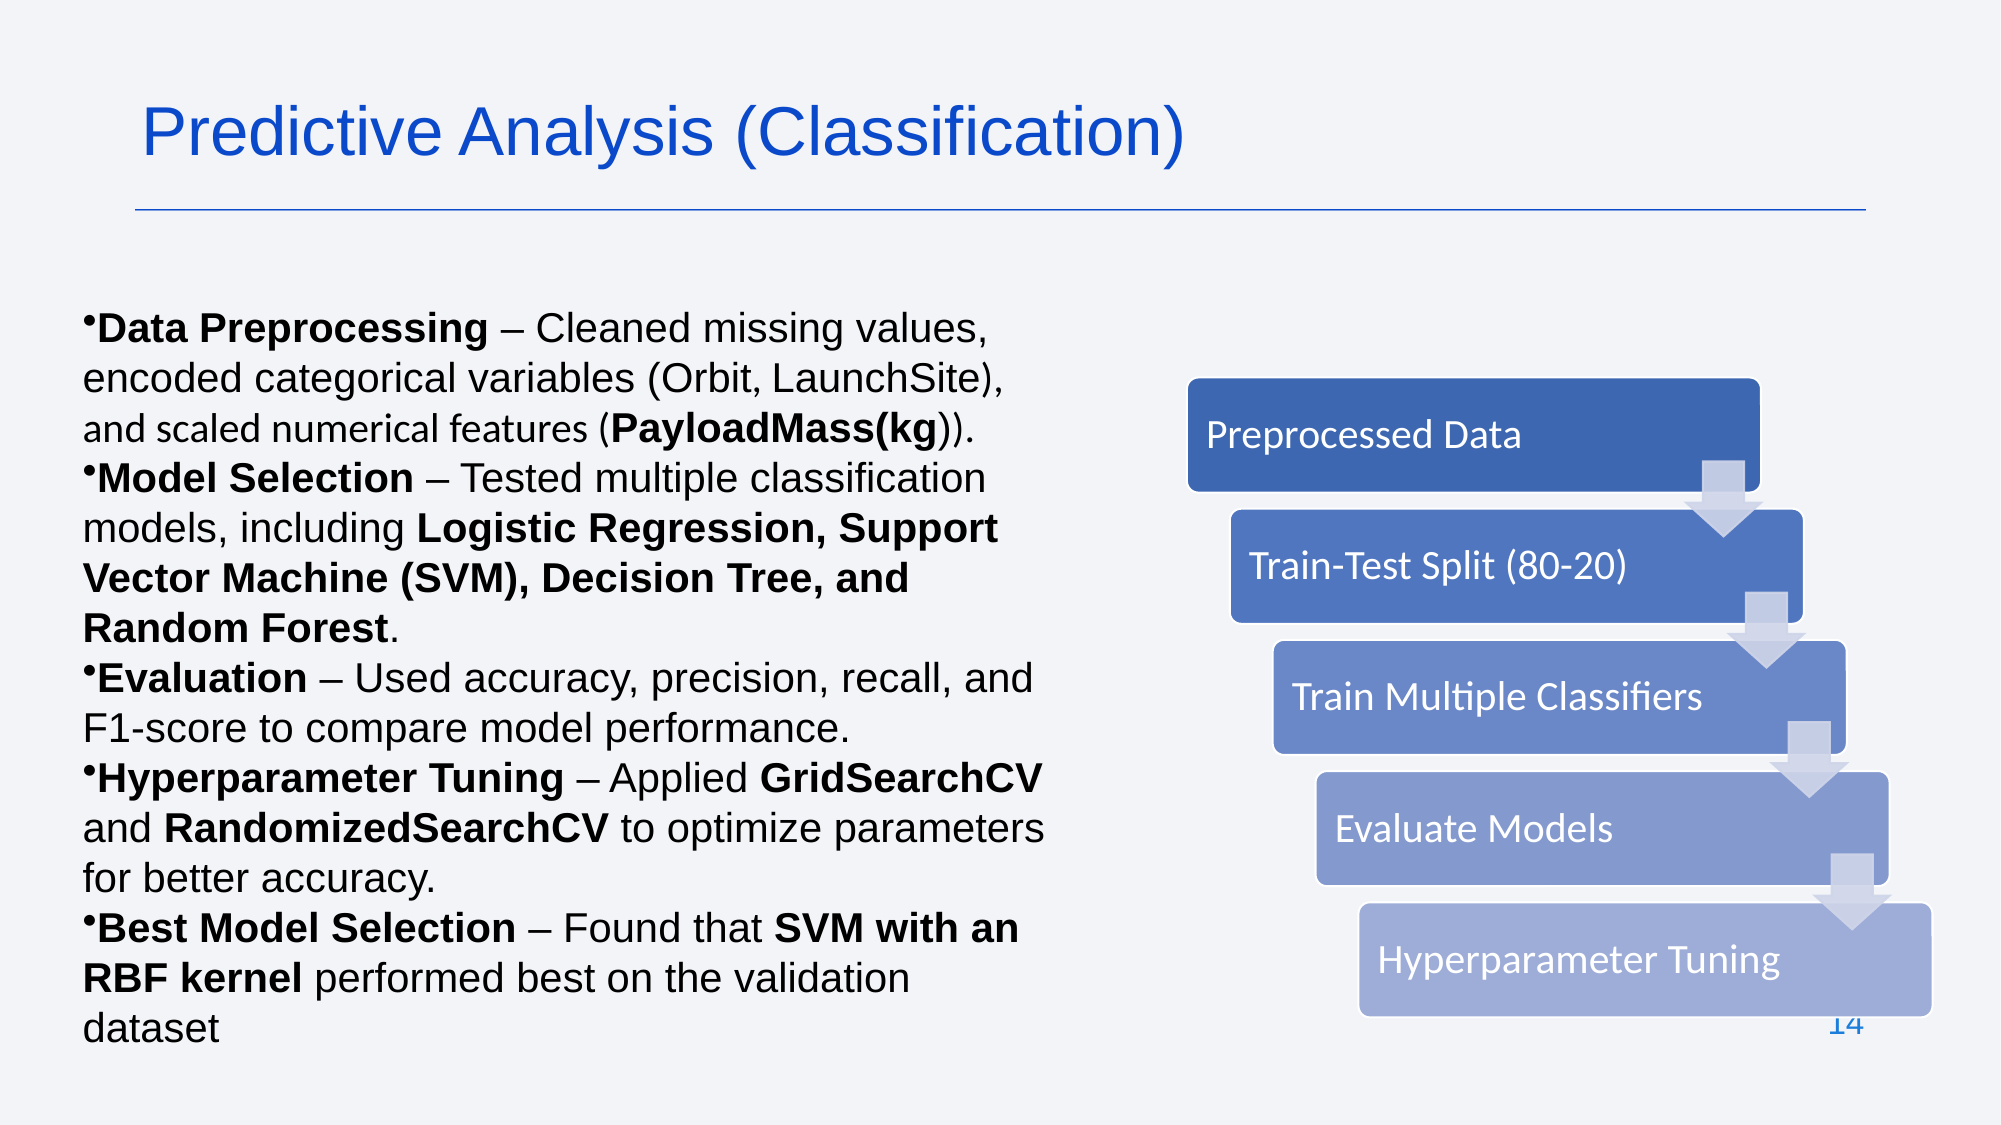

Predictive Analysis (Classification)
Data Preprocessing – Cleaned missing values, encoded categorical variables (Orbit, LaunchSite), and scaled numerical features (PayloadMass(kg)).
Model Selection – Tested multiple classification models, including Logistic Regression, Support Vector Machine (SVM), Decision Tree, and Random Forest.
Evaluation – Used accuracy, precision, recall, and F1-score to compare model performance.
Hyperparameter Tuning – Applied GridSearchCV and RandomizedSearchCV to optimize parameters for better accuracy.
Best Model Selection – Found that SVM with an RBF kernel performed best on the validation dataset
Preprocessed Data
Train-Test Split (80-20)
Train Multiple Classifiers
Evaluate Models
Hyperparameter Tuning

14